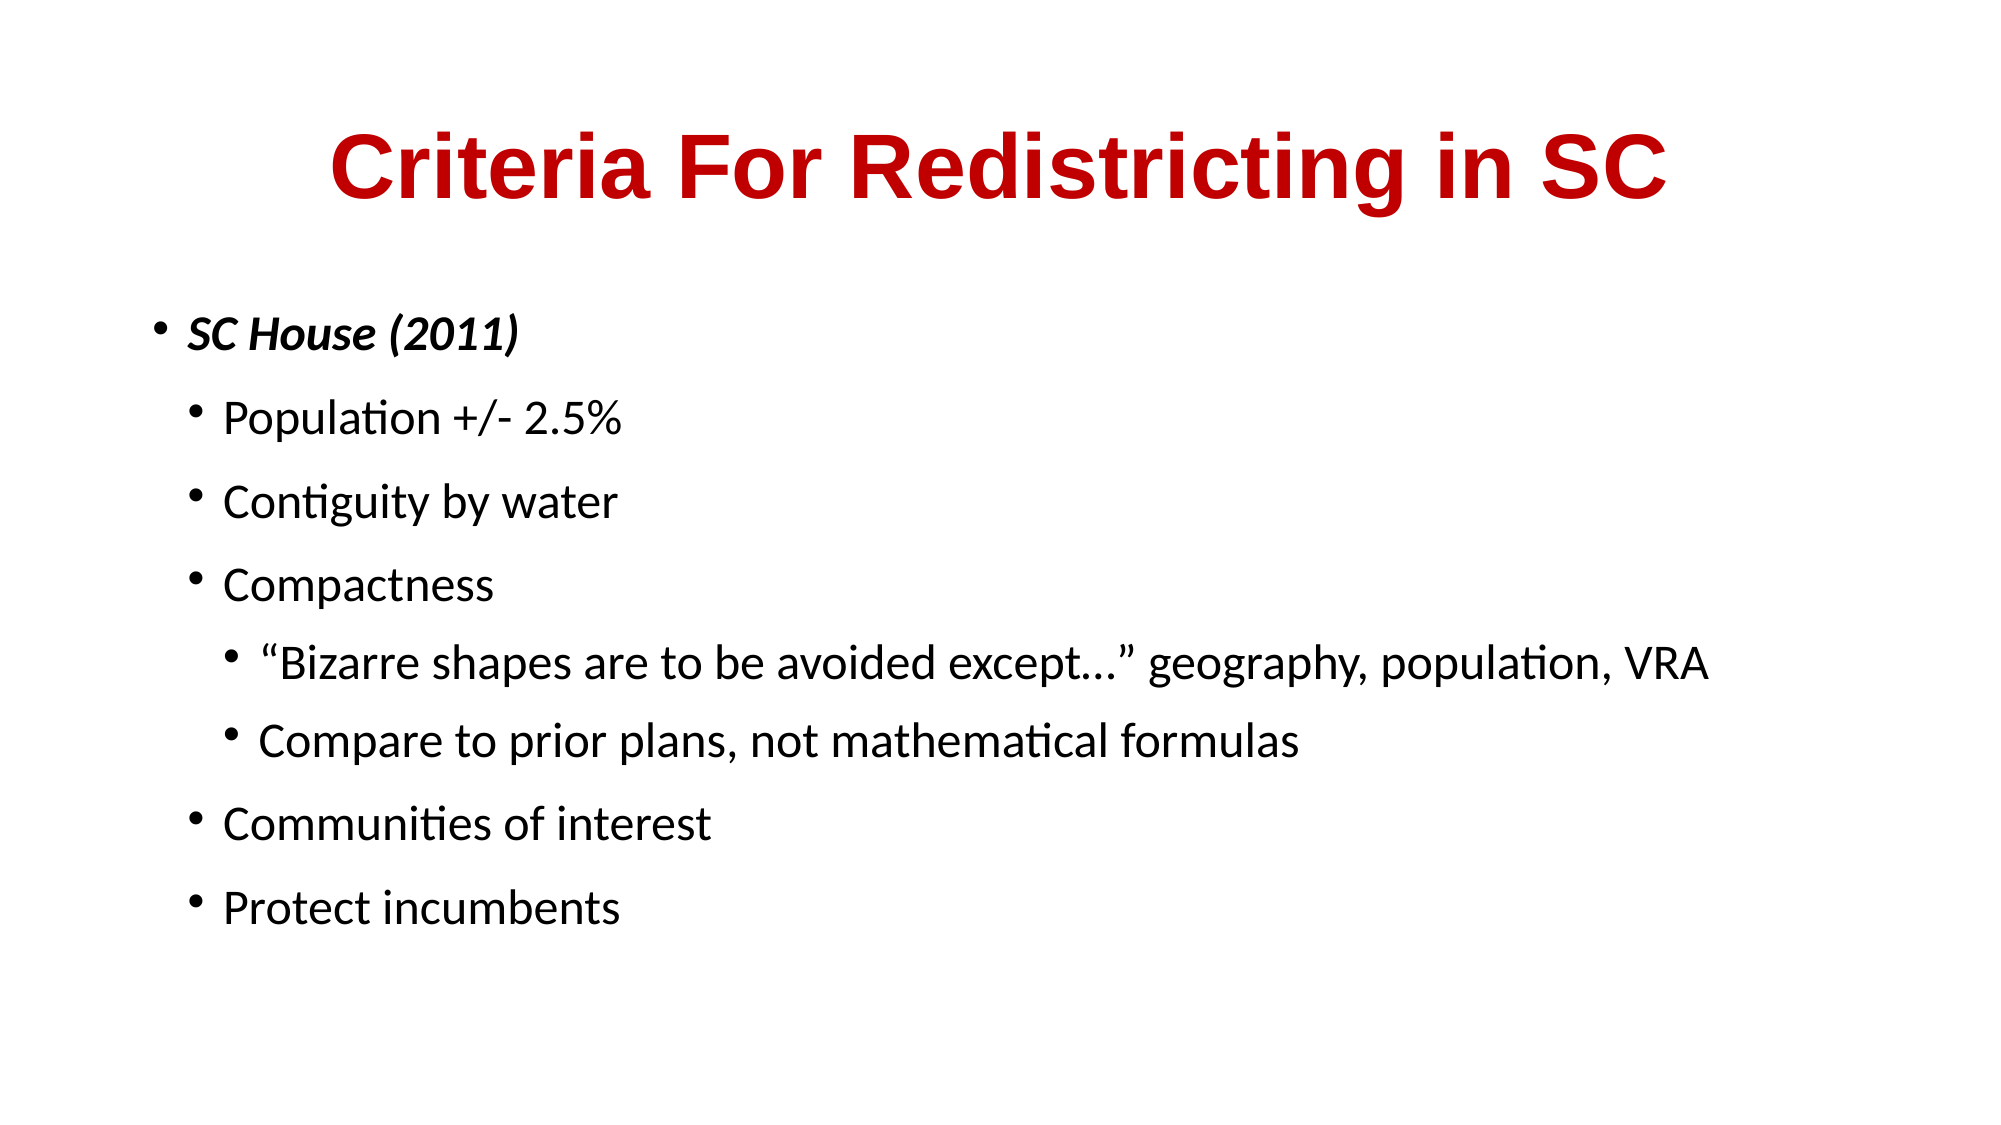

Criteria For Redistricting in SC
SC House (2011)
Population +/- 2.5%
Contiguity by water
Compactness
“Bizarre shapes are to be avoided except…” geography, population, VRA
Compare to prior plans, not mathematical formulas
Communities of interest
Protect incumbents